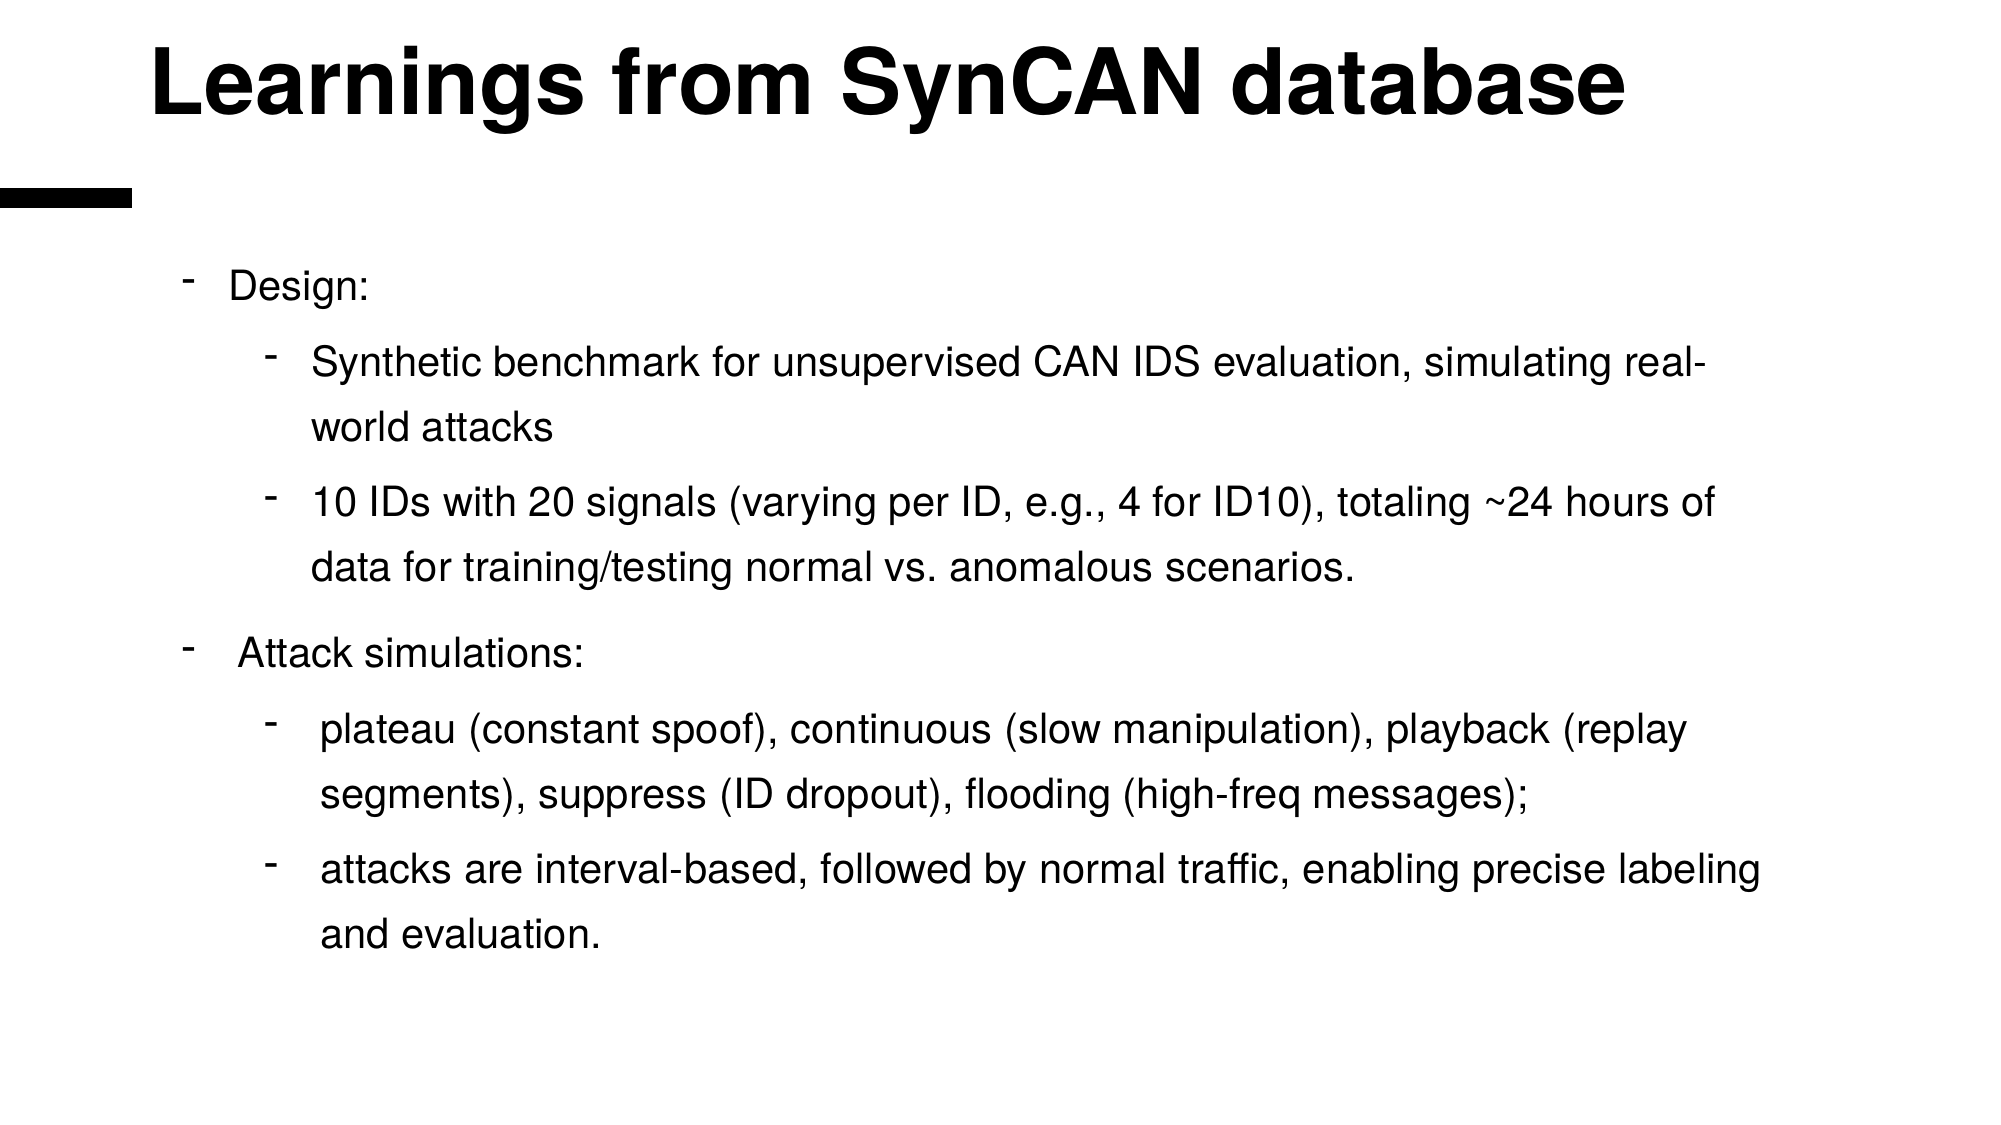

# Learnings from SynCAN database
Design:
Synthetic benchmark for unsupervised CAN IDS evaluation, simulating real-world attacks
10 IDs with 20 signals (varying per ID, e.g., 4 for ID10), totaling ~24 hours of data for training/testing normal vs. anomalous scenarios.
Attack simulations:
plateau (constant spoof), continuous (slow manipulation), playback (replay segments), suppress (ID dropout), flooding (high-freq messages);
attacks are interval-based, followed by normal traffic, enabling precise labeling and evaluation.